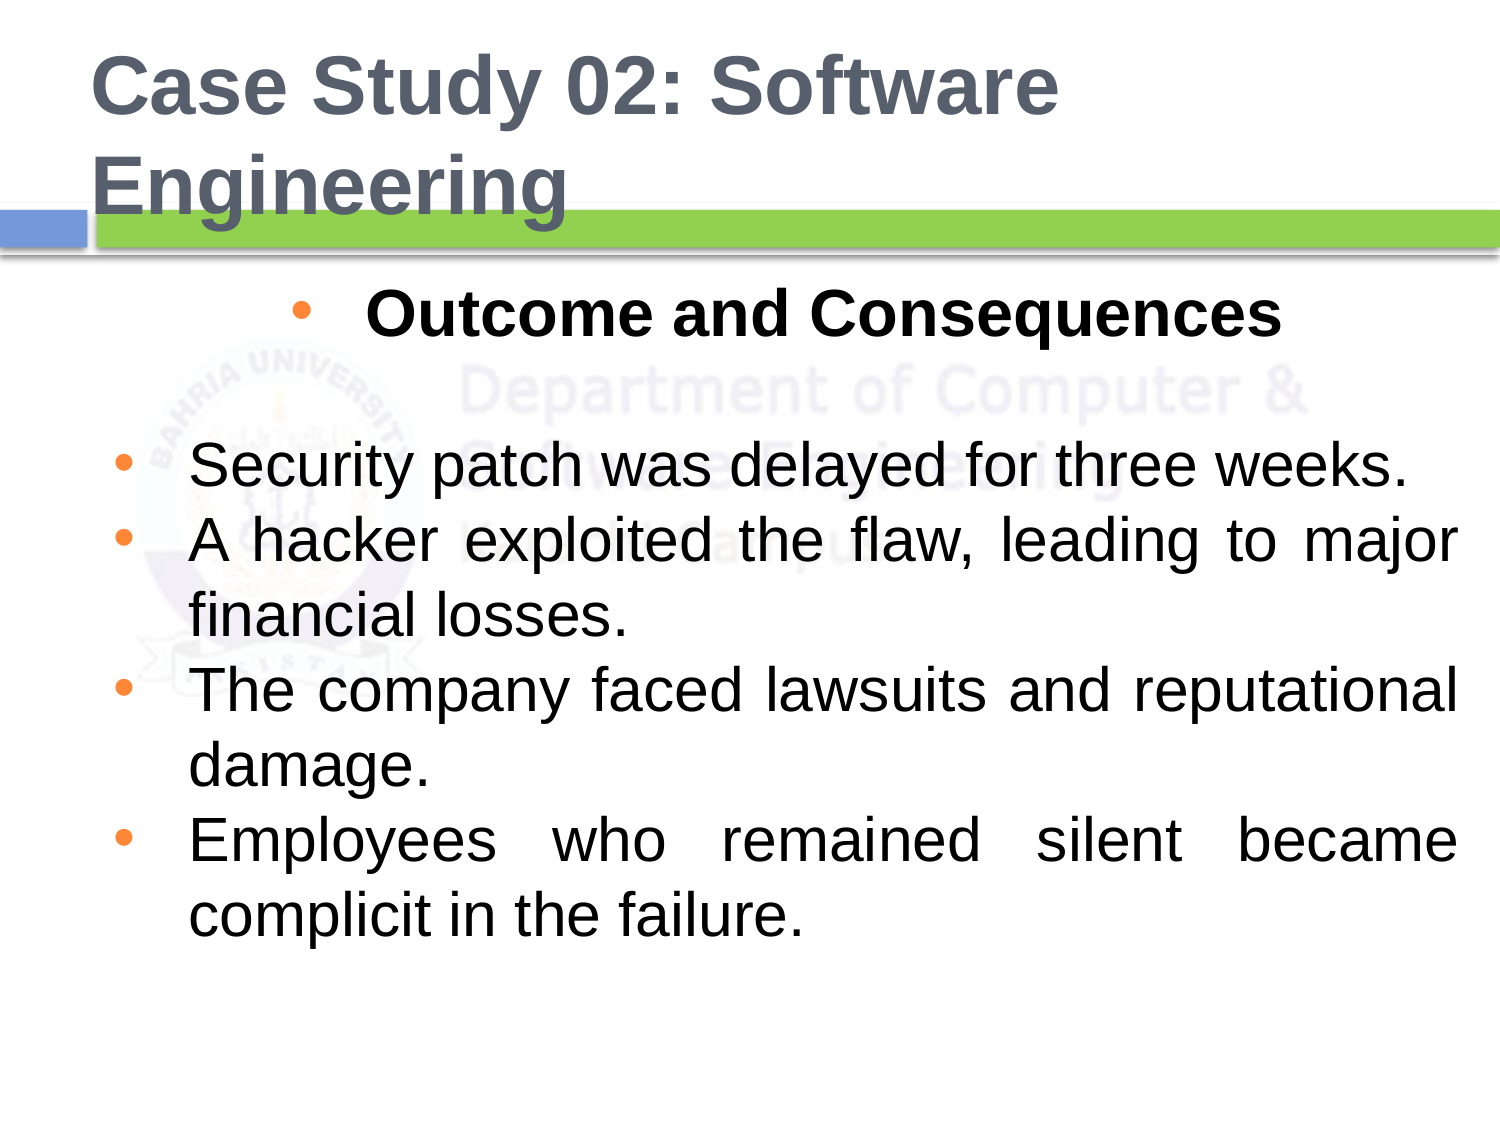

# Case Study 02: Software Engineering
Outcome and Consequences

Security patch was delayed for three weeks.
A hacker exploited the flaw, leading to major financial losses.
The company faced lawsuits and reputational damage.
Employees who remained silent became complicit in the failure.